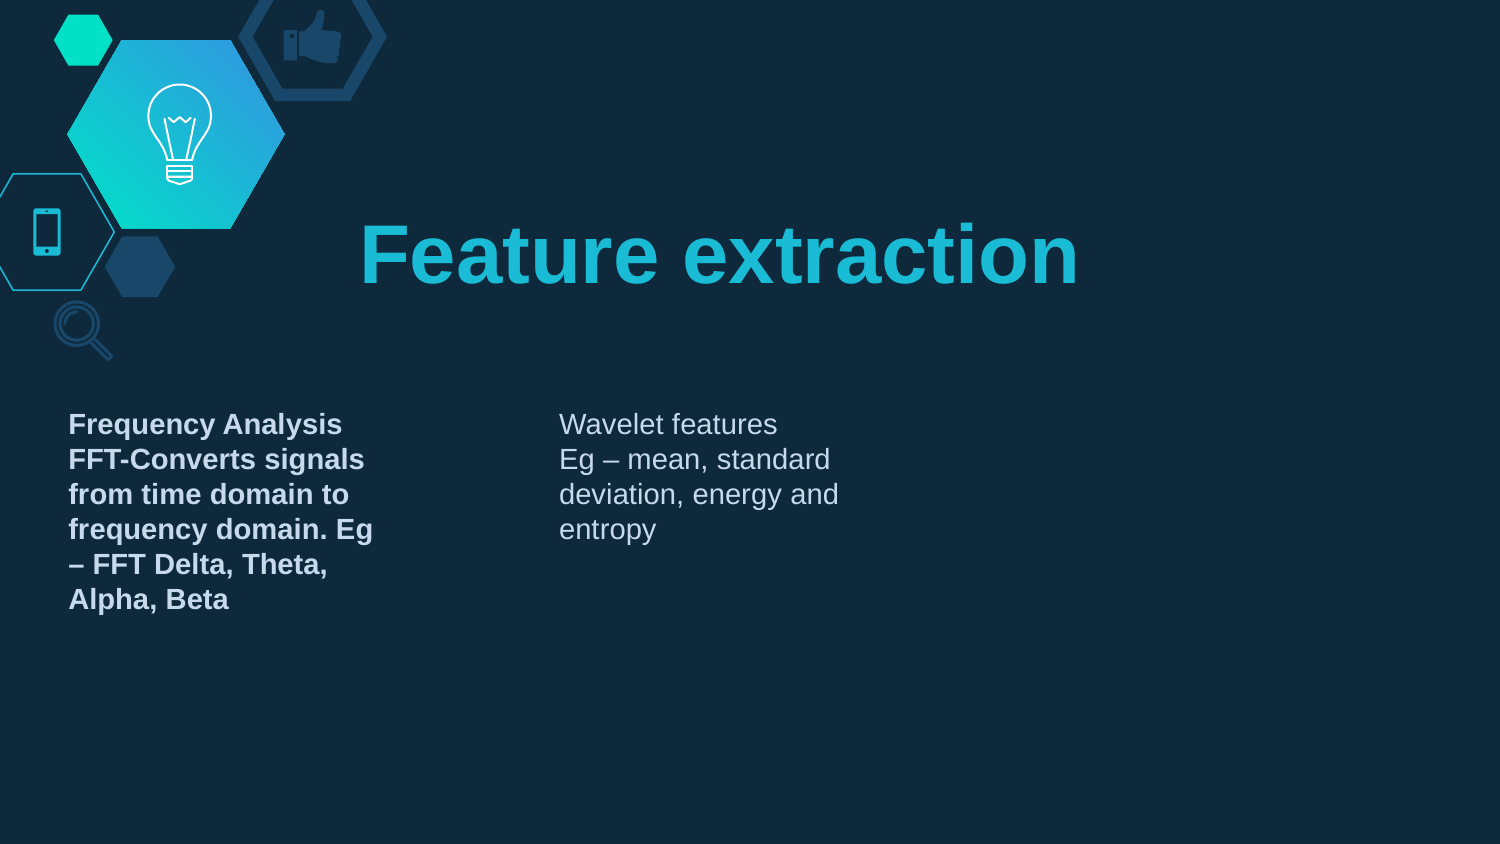

# Feature extraction
Frequency Analysis
FFT-Converts signals from time domain to frequency domain. Eg – FFT Delta, Theta, Alpha, Beta
Wavelet features
Eg – mean, standard deviation, energy and entropy